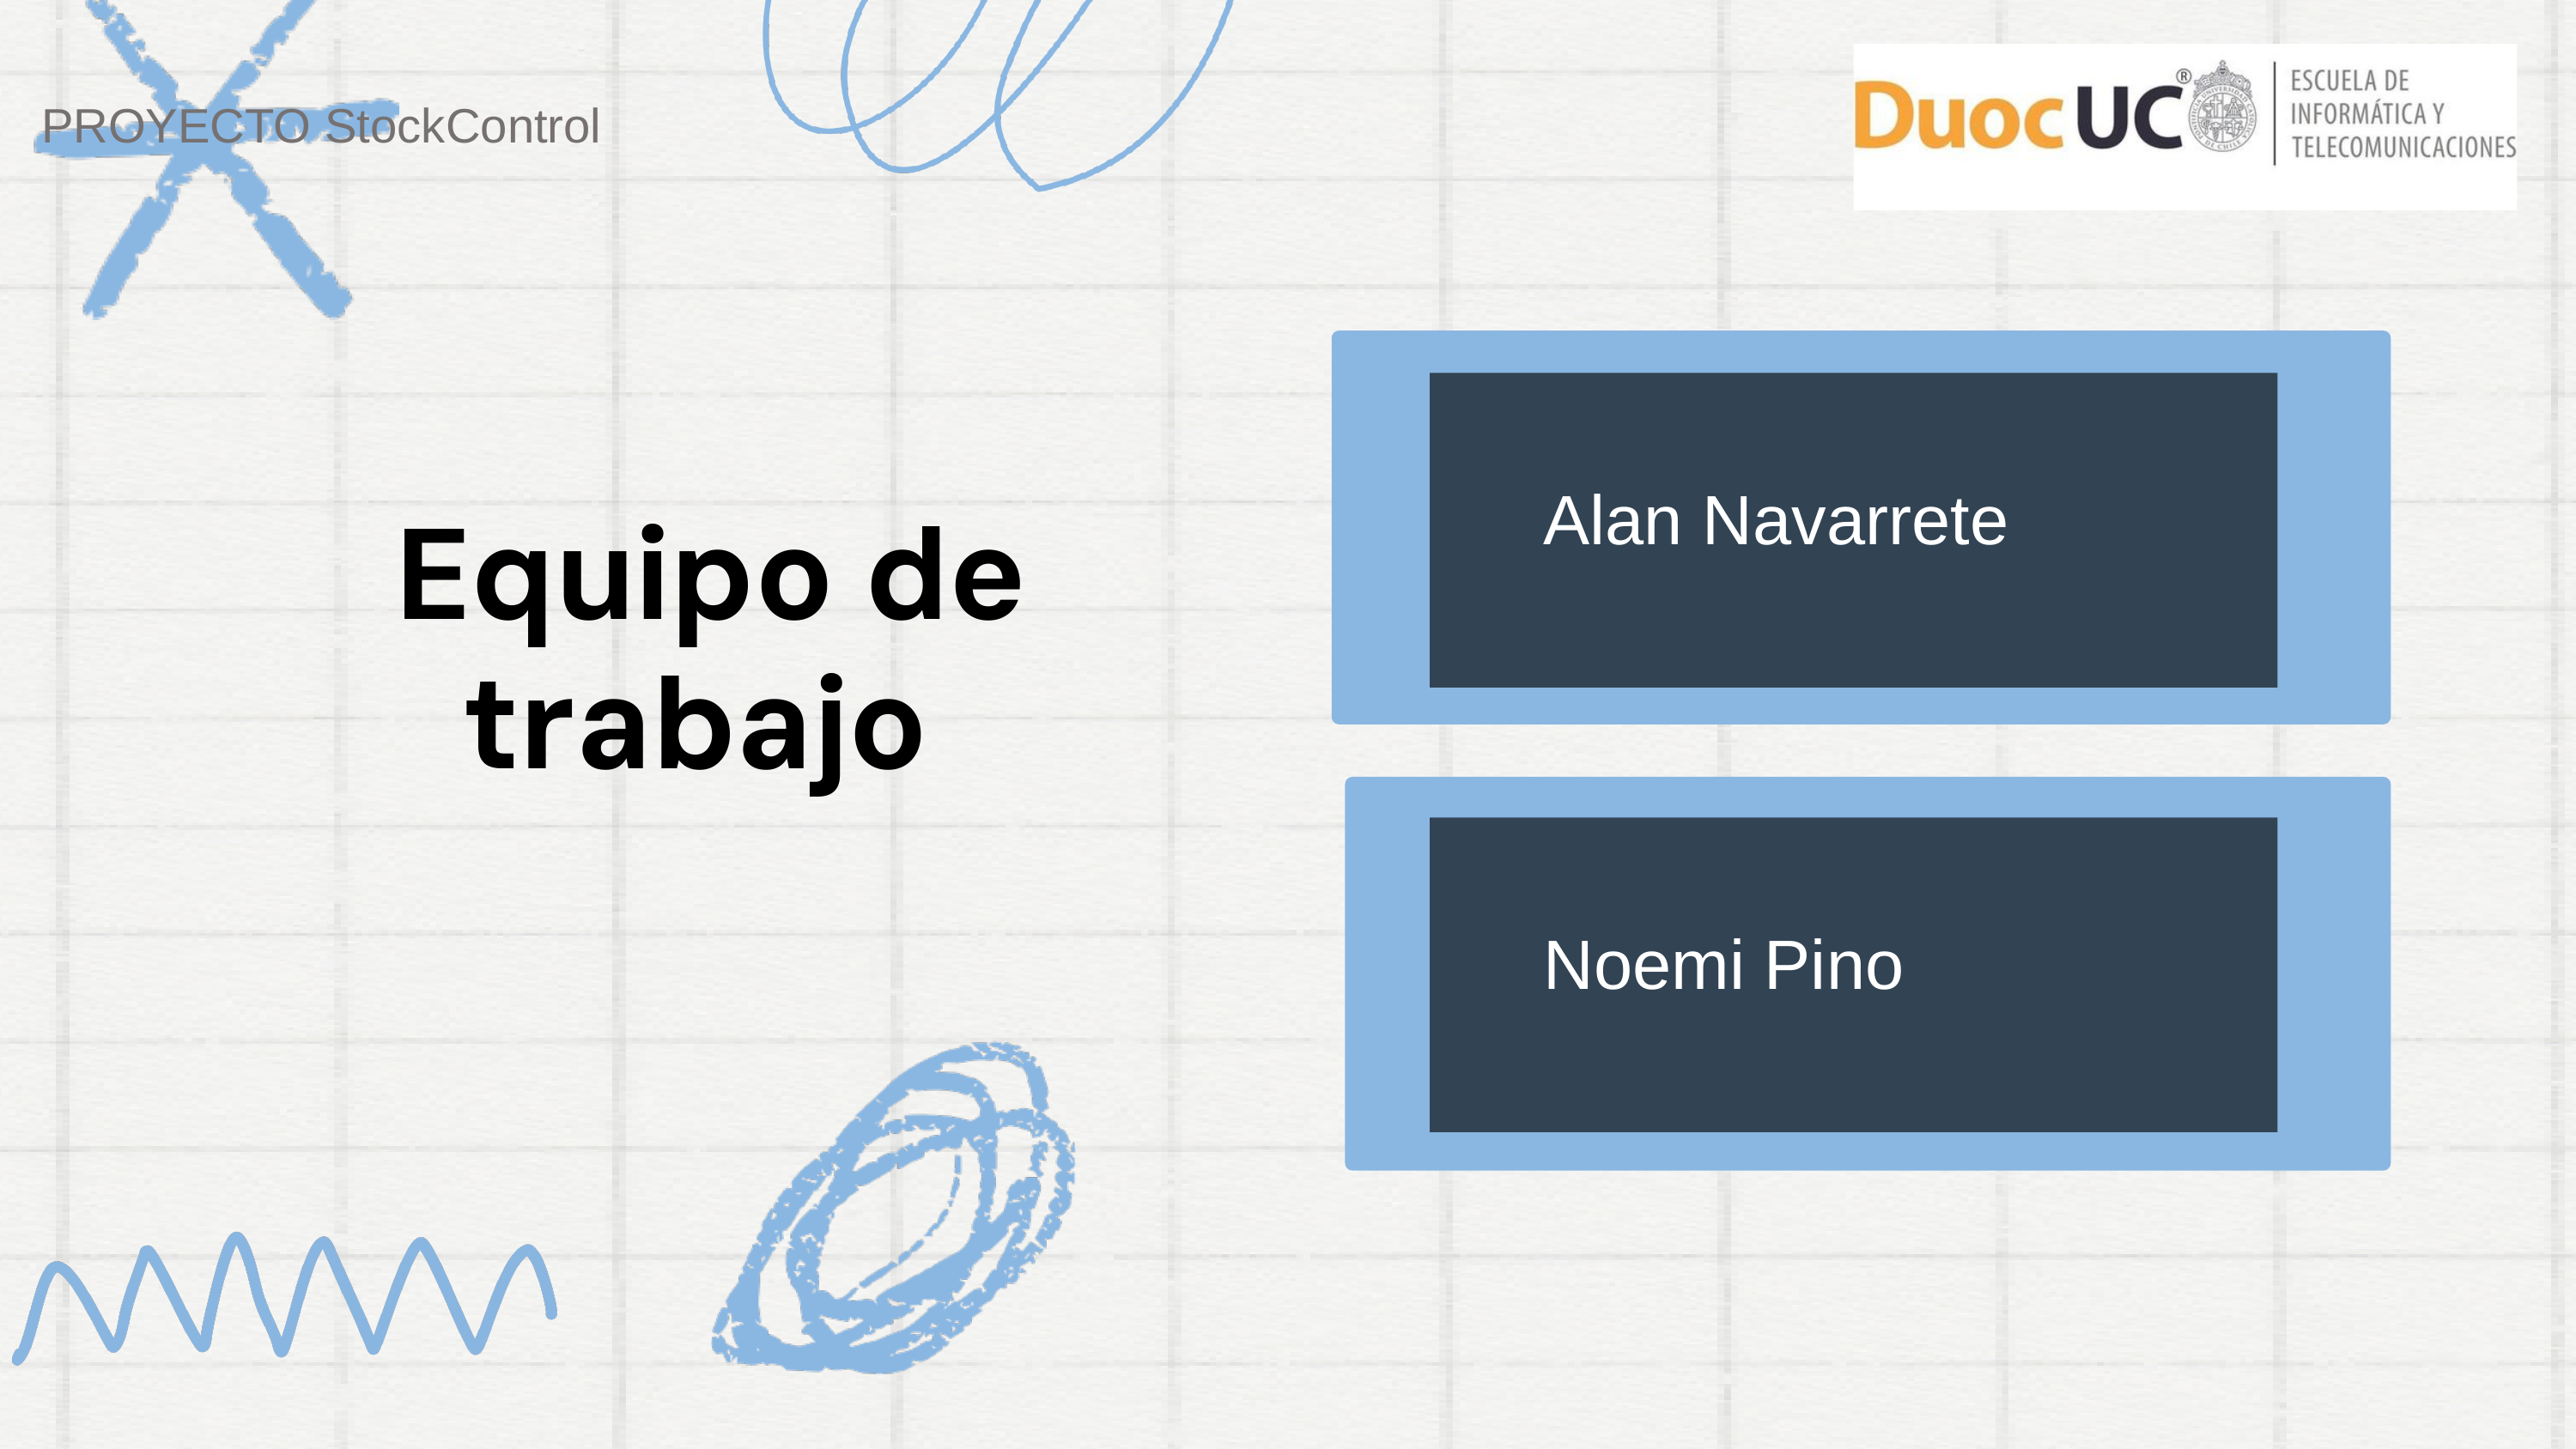

PROYECTO StockControl

Alan Navarrete

Equipo de trabajo

Noemi Pino